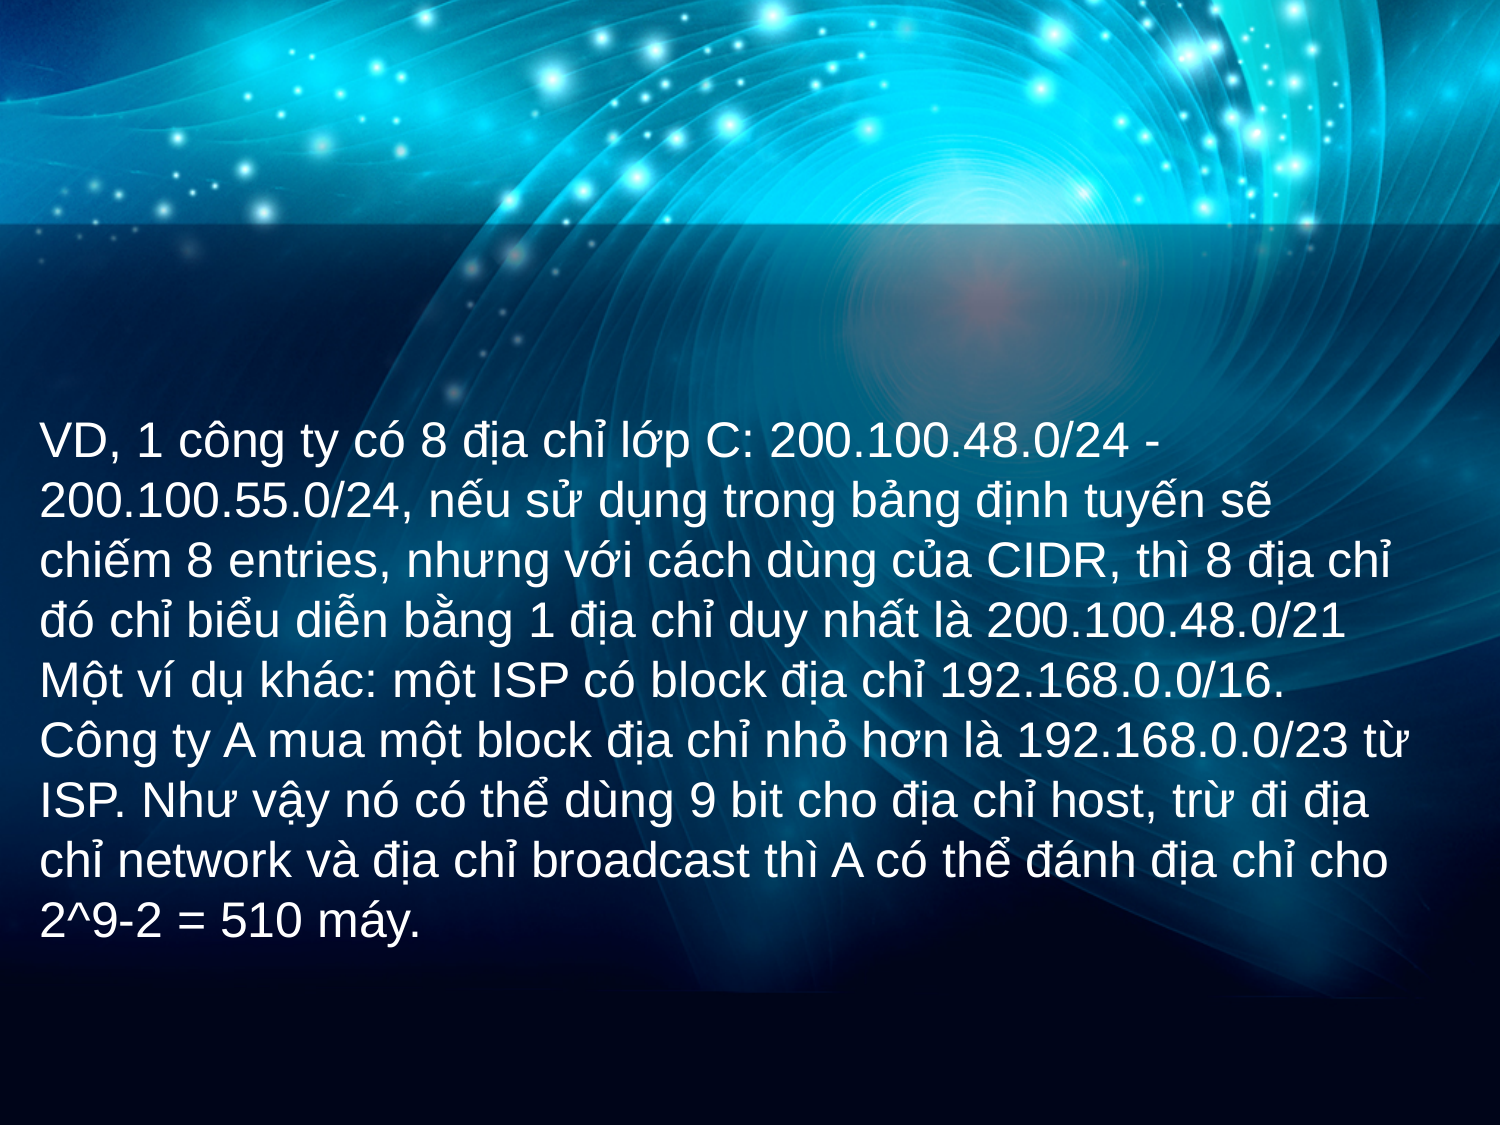

VD, 1 công ty có 8 địa chỉ lớp C: 200.100.48.0/24 - 200.100.55.0/24, nếu sử dụng trong bảng định tuyến sẽ chiếm 8 entries, nhưng với cách dùng của CIDR, thì 8 địa chỉ đó chỉ biểu diễn bằng 1 địa chỉ duy nhất là 200.100.48.0/21
Một ví dụ khác: một ISP có block địa chỉ 192.168.0.0/16. Công ty A mua một block địa chỉ nhỏ hơn là 192.168.0.0/23 từ ISP. Như vậy nó có thể dùng 9 bit cho địa chỉ host, trừ đi địa chỉ network và địa chỉ broadcast thì A có thể đánh địa chỉ cho 2^9-2 = 510 máy.